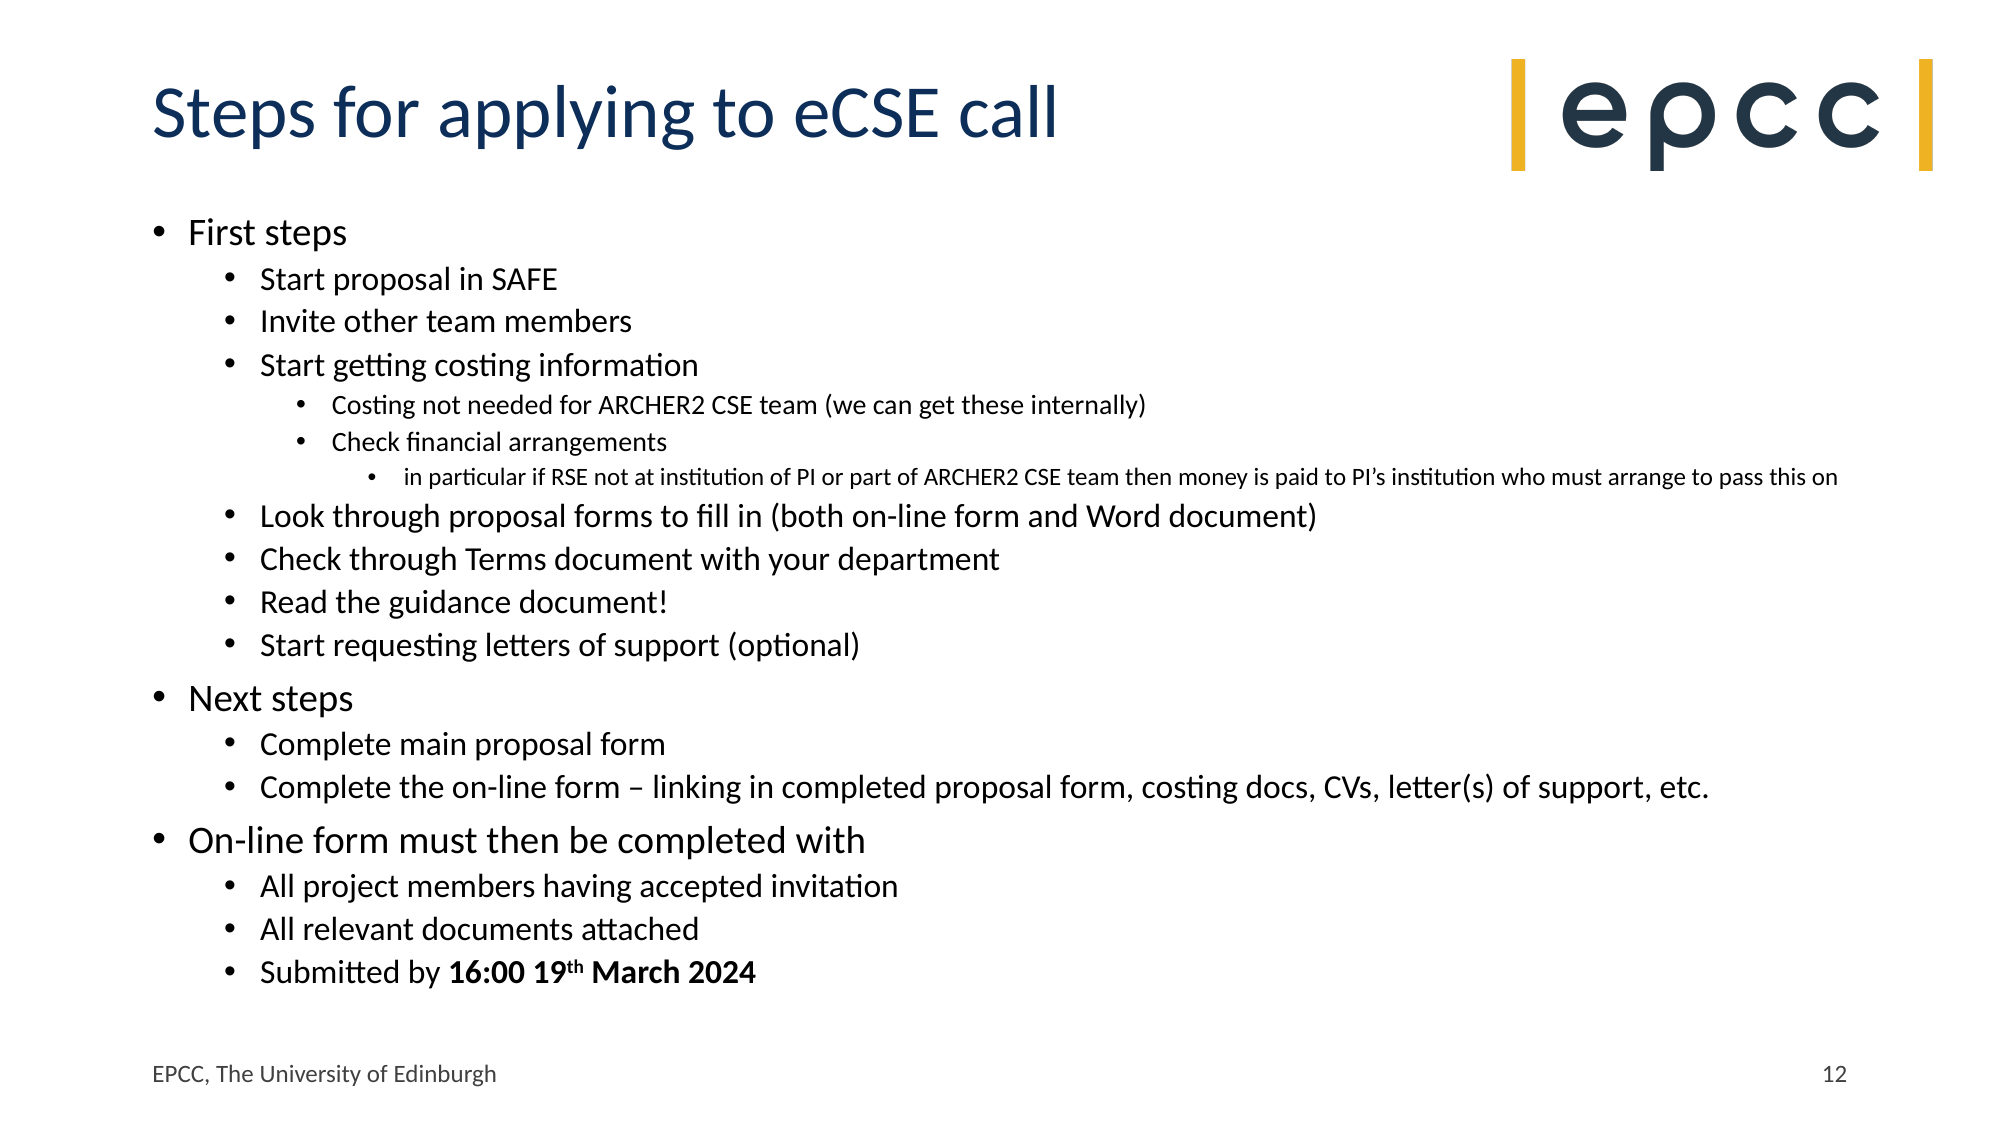

# Steps for applying to eCSE call
First steps
Start proposal in SAFE
Invite other team members
Start getting costing information
Costing not needed for ARCHER2 CSE team (we can get these internally)
Check financial arrangements
in particular if RSE not at institution of PI or part of ARCHER2 CSE team then money is paid to PI’s institution who must arrange to pass this on
Look through proposal forms to fill in (both on-line form and Word document)
Check through Terms document with your department
Read the guidance document!
Start requesting letters of support (optional)
Next steps
Complete main proposal form
Complete the on-line form – linking in completed proposal form, costing docs, CVs, letter(s) of support, etc.
On-line form must then be completed with
All project members having accepted invitation
All relevant documents attached
Submitted by 16:00 19th March 2024

EPCC, The University of Edinburgh
12